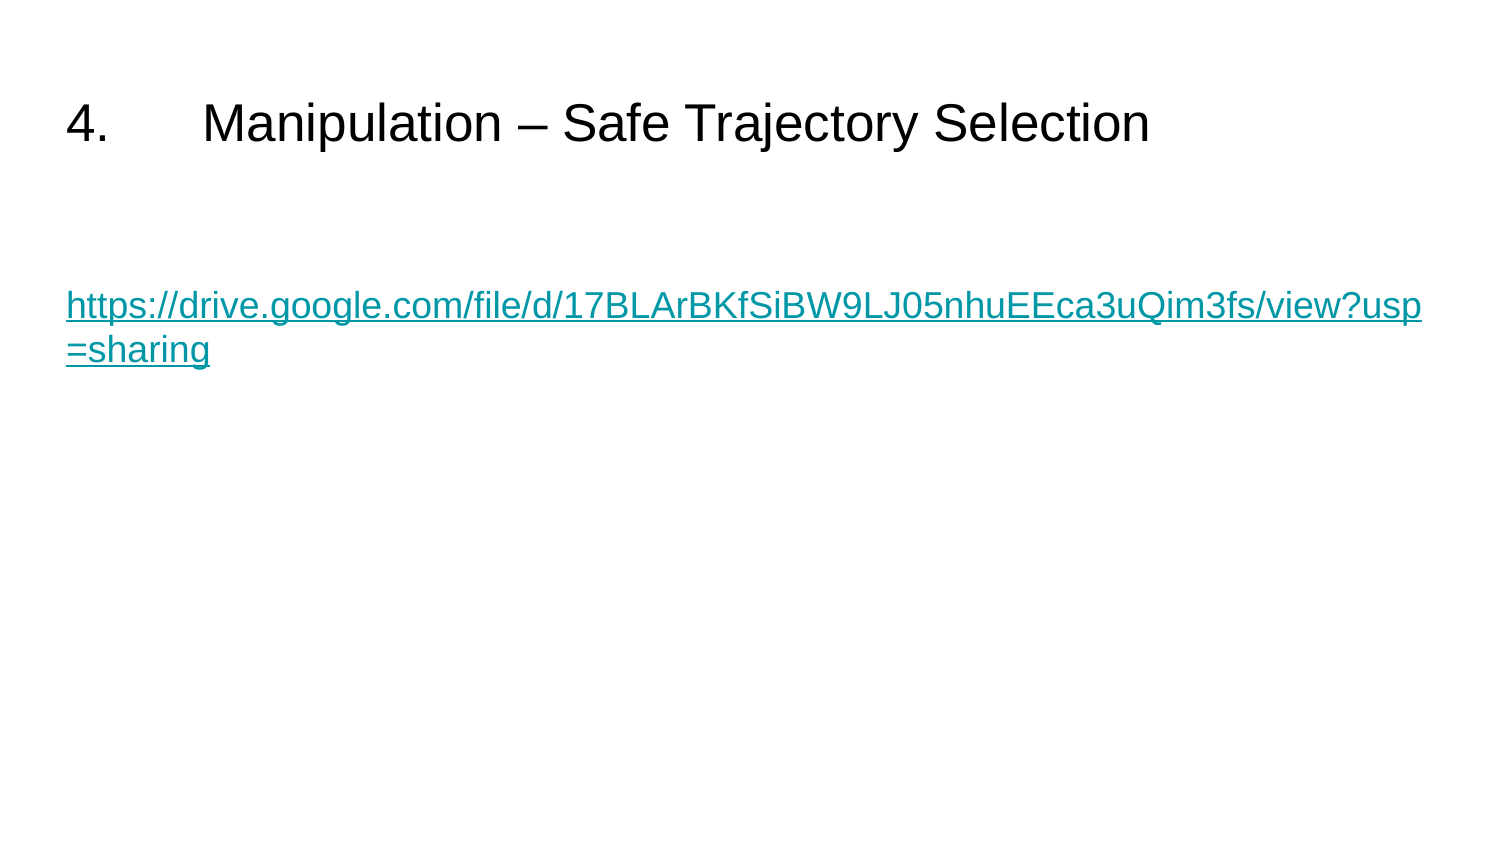

# 4. 	Manipulation – Safe Trajectory Selection

https://drive.google.com/file/d/17BLArBKfSiBW9LJ05nhuEEca3uQim3fs/view?usp=sharing